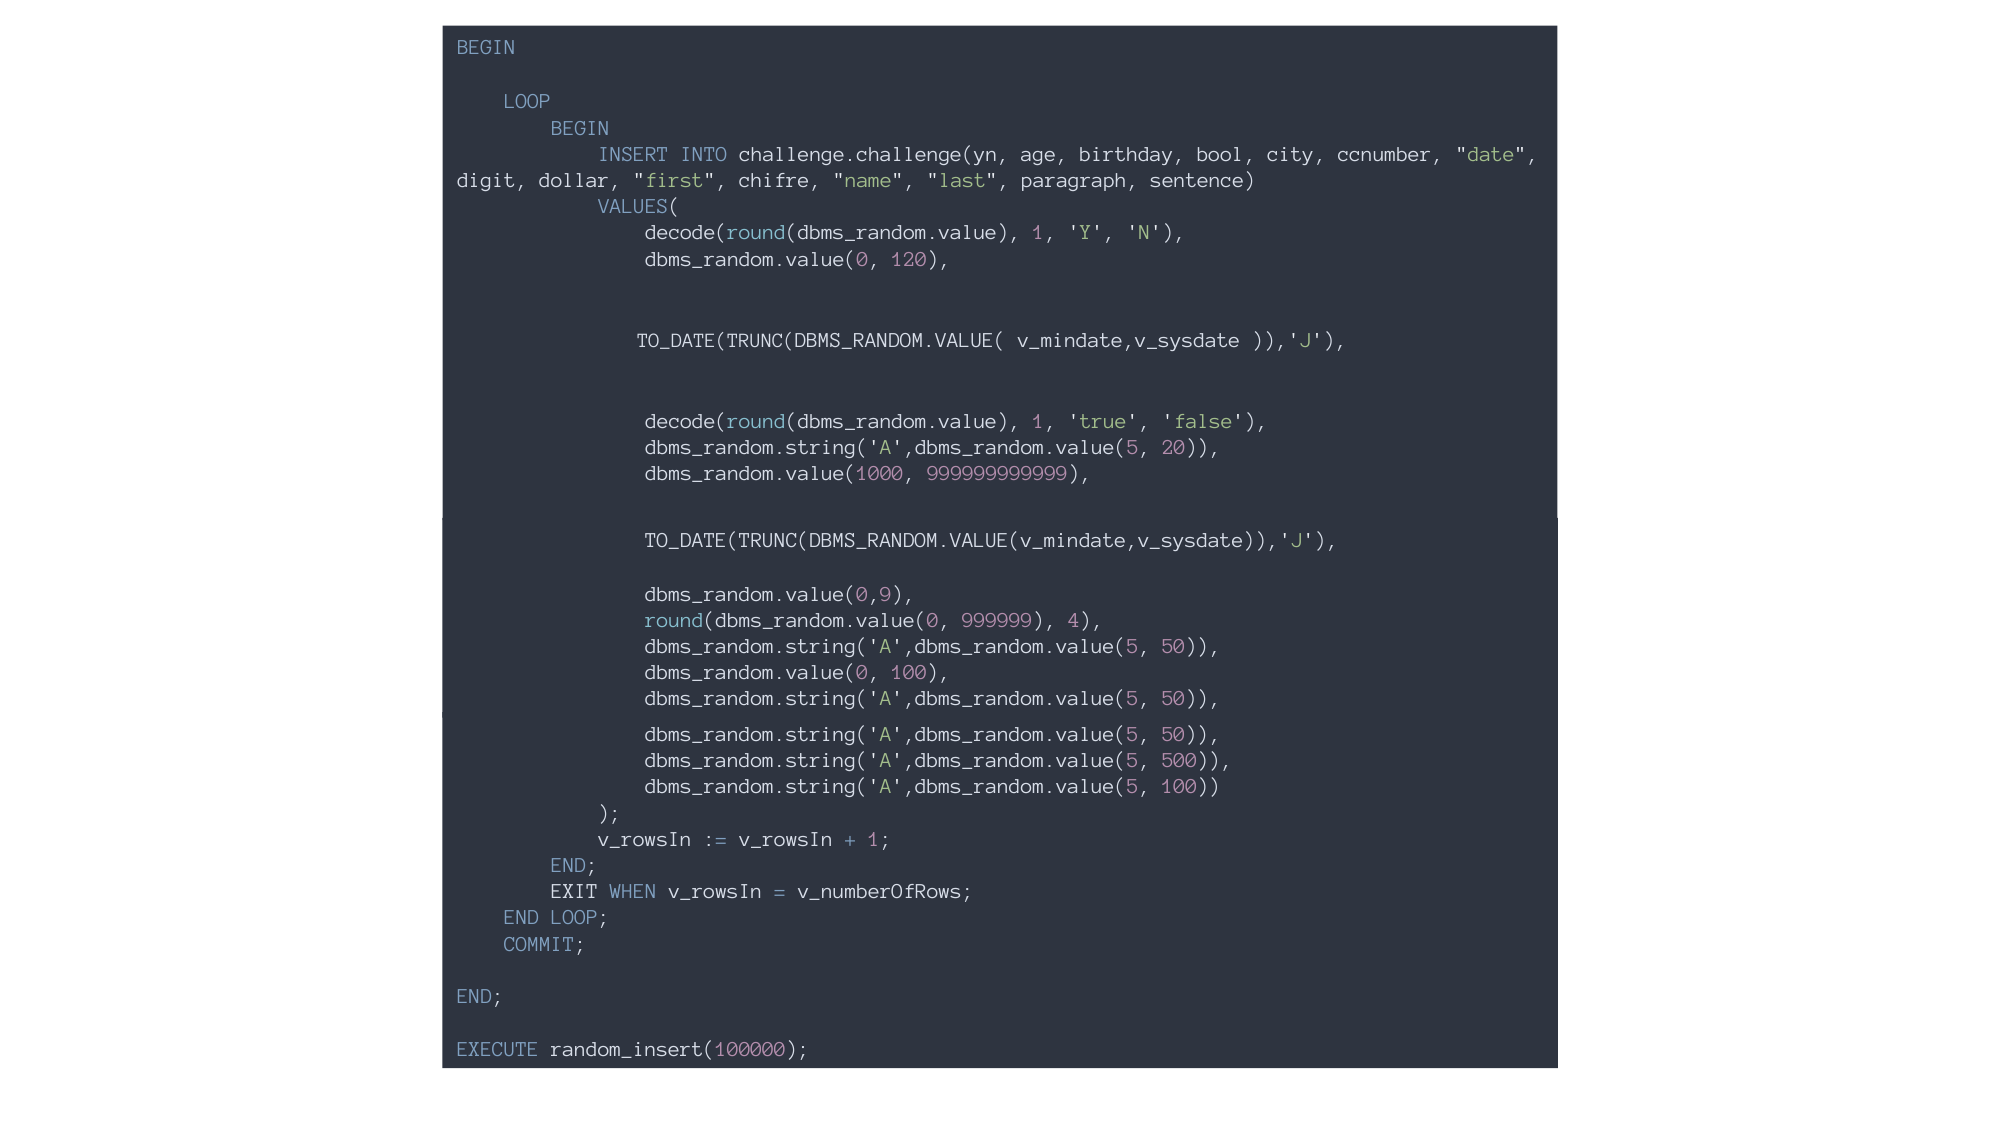

BEGIN

    LOOP
        BEGIN
            INSERT INTO challenge.challenge(yn, age, birthday, bool, city, ccnumber, "date", digit, dollar, "first", chifre, "name", "last", paragraph, sentence)
            VALUES(
                decode(round(dbms_random.value), 1, 'Y', 'N'),
                dbms_random.value(0, 120),

                TO_DATE(TRUNC(DBMS_RANDOM.VALUE( v_mindate,v_sysdate )),'J'),

                decode(round(dbms_random.value), 1, 'true', 'false'),
                dbms_random.string('A',dbms_random.value(5, 20)),
                dbms_random.value(1000, 999999999999),

                TO_DATE(TRUNC(DBMS_RANDOM.VALUE(v_mindate,v_sysdate)),'J'),

                dbms_random.value(0,9),
                round(dbms_random.value(0, 999999), 4),
                dbms_random.string('A',dbms_random.value(5, 50)),
                dbms_random.value(0, 100),
                dbms_random.string('A',dbms_random.value(5, 50)),
                dbms_random.string('A',dbms_random.value(5, 50)),
                dbms_random.string('A',dbms_random.value(5, 500)),
                dbms_random.string('A',dbms_random.value(5, 100))
            );
            v_rowsIn := v_rowsIn + 1;
        END;
        EXIT WHEN v_rowsIn = v_numberOfRows;
    END LOOP;
    COMMIT;

END;
 
EXECUTE random_insert(100000);